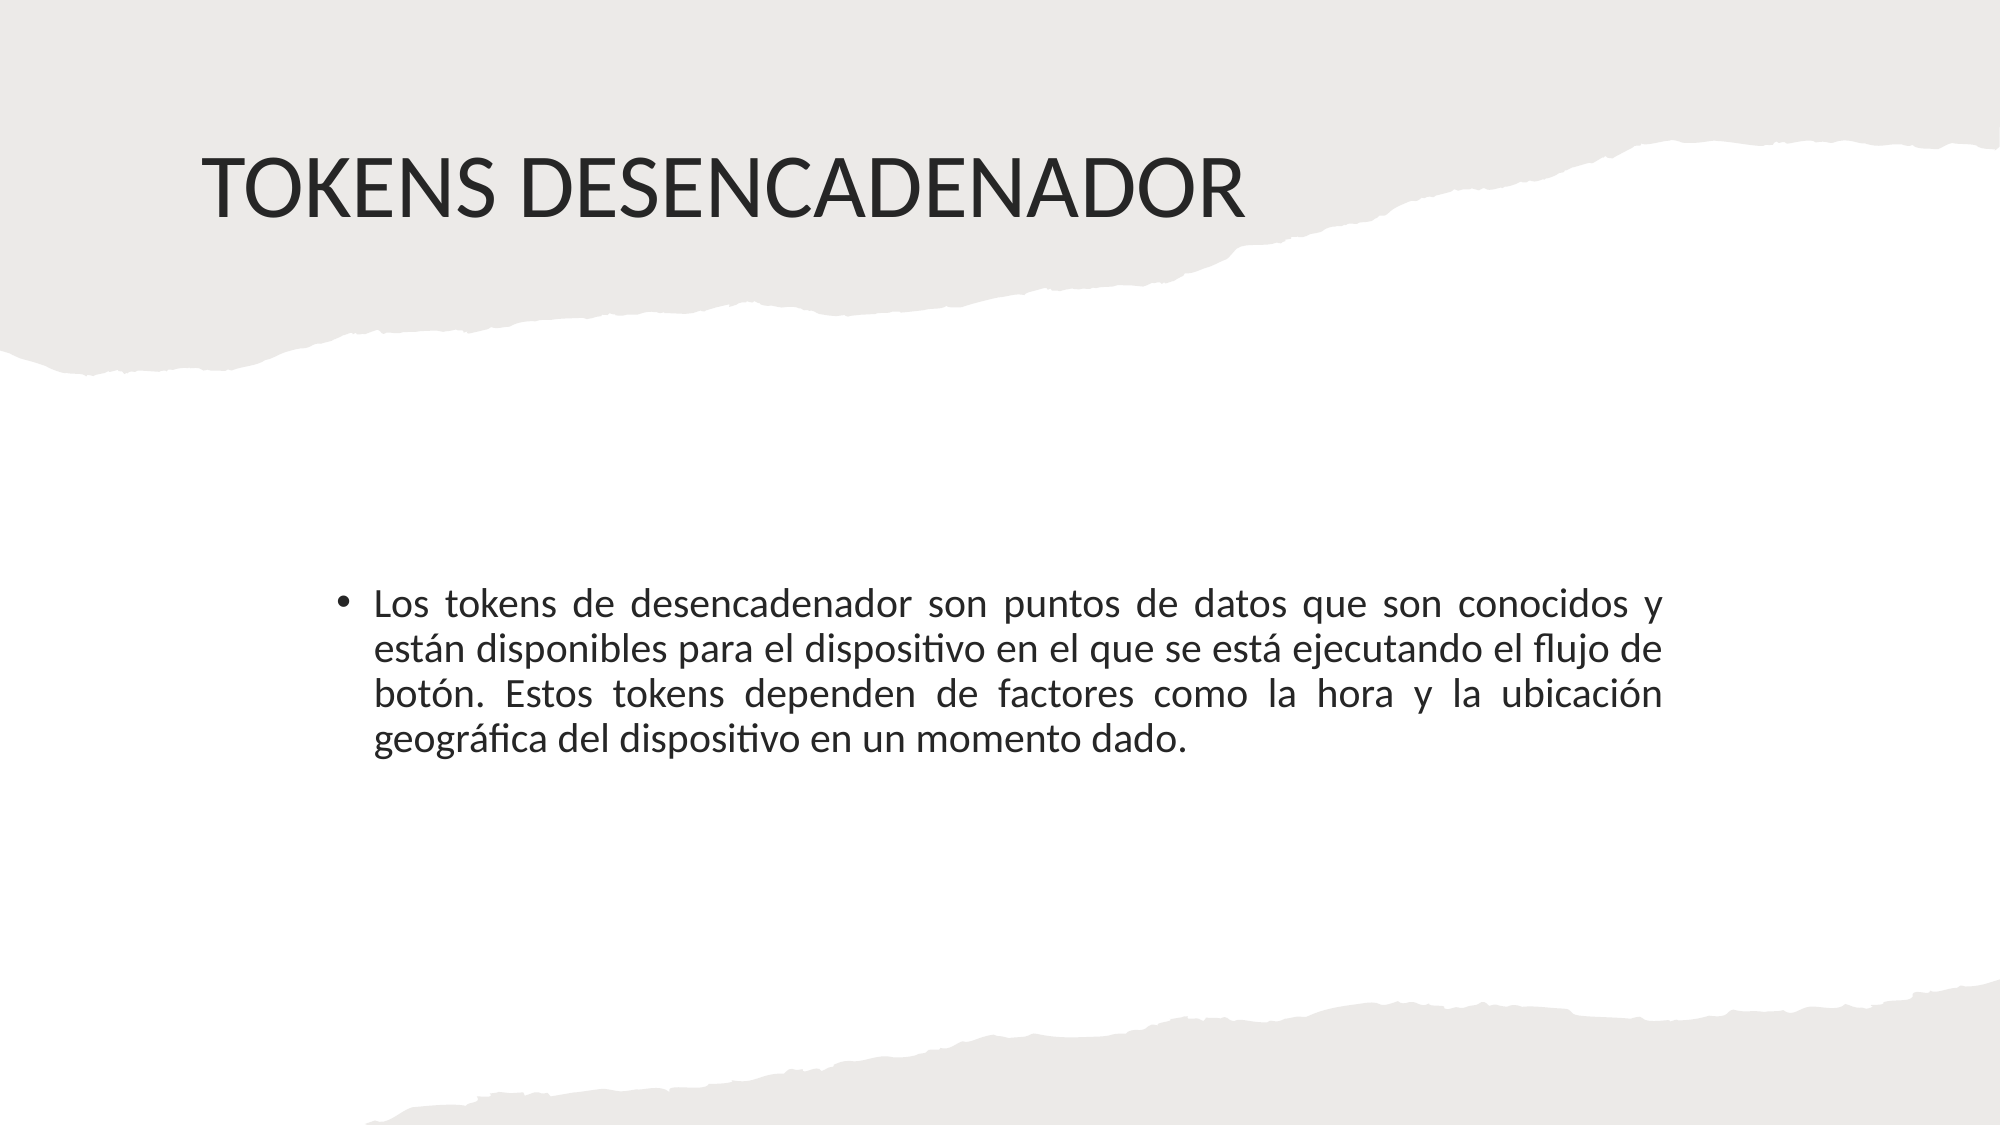

# TOKENS DESENCADENADOR
Los tokens de desencadenador son puntos de datos que son conocidos y están disponibles para el dispositivo en el que se está ejecutando el flujo de botón. Estos tokens dependen de factores como la hora y la ubicación geográfica del dispositivo en un momento dado.